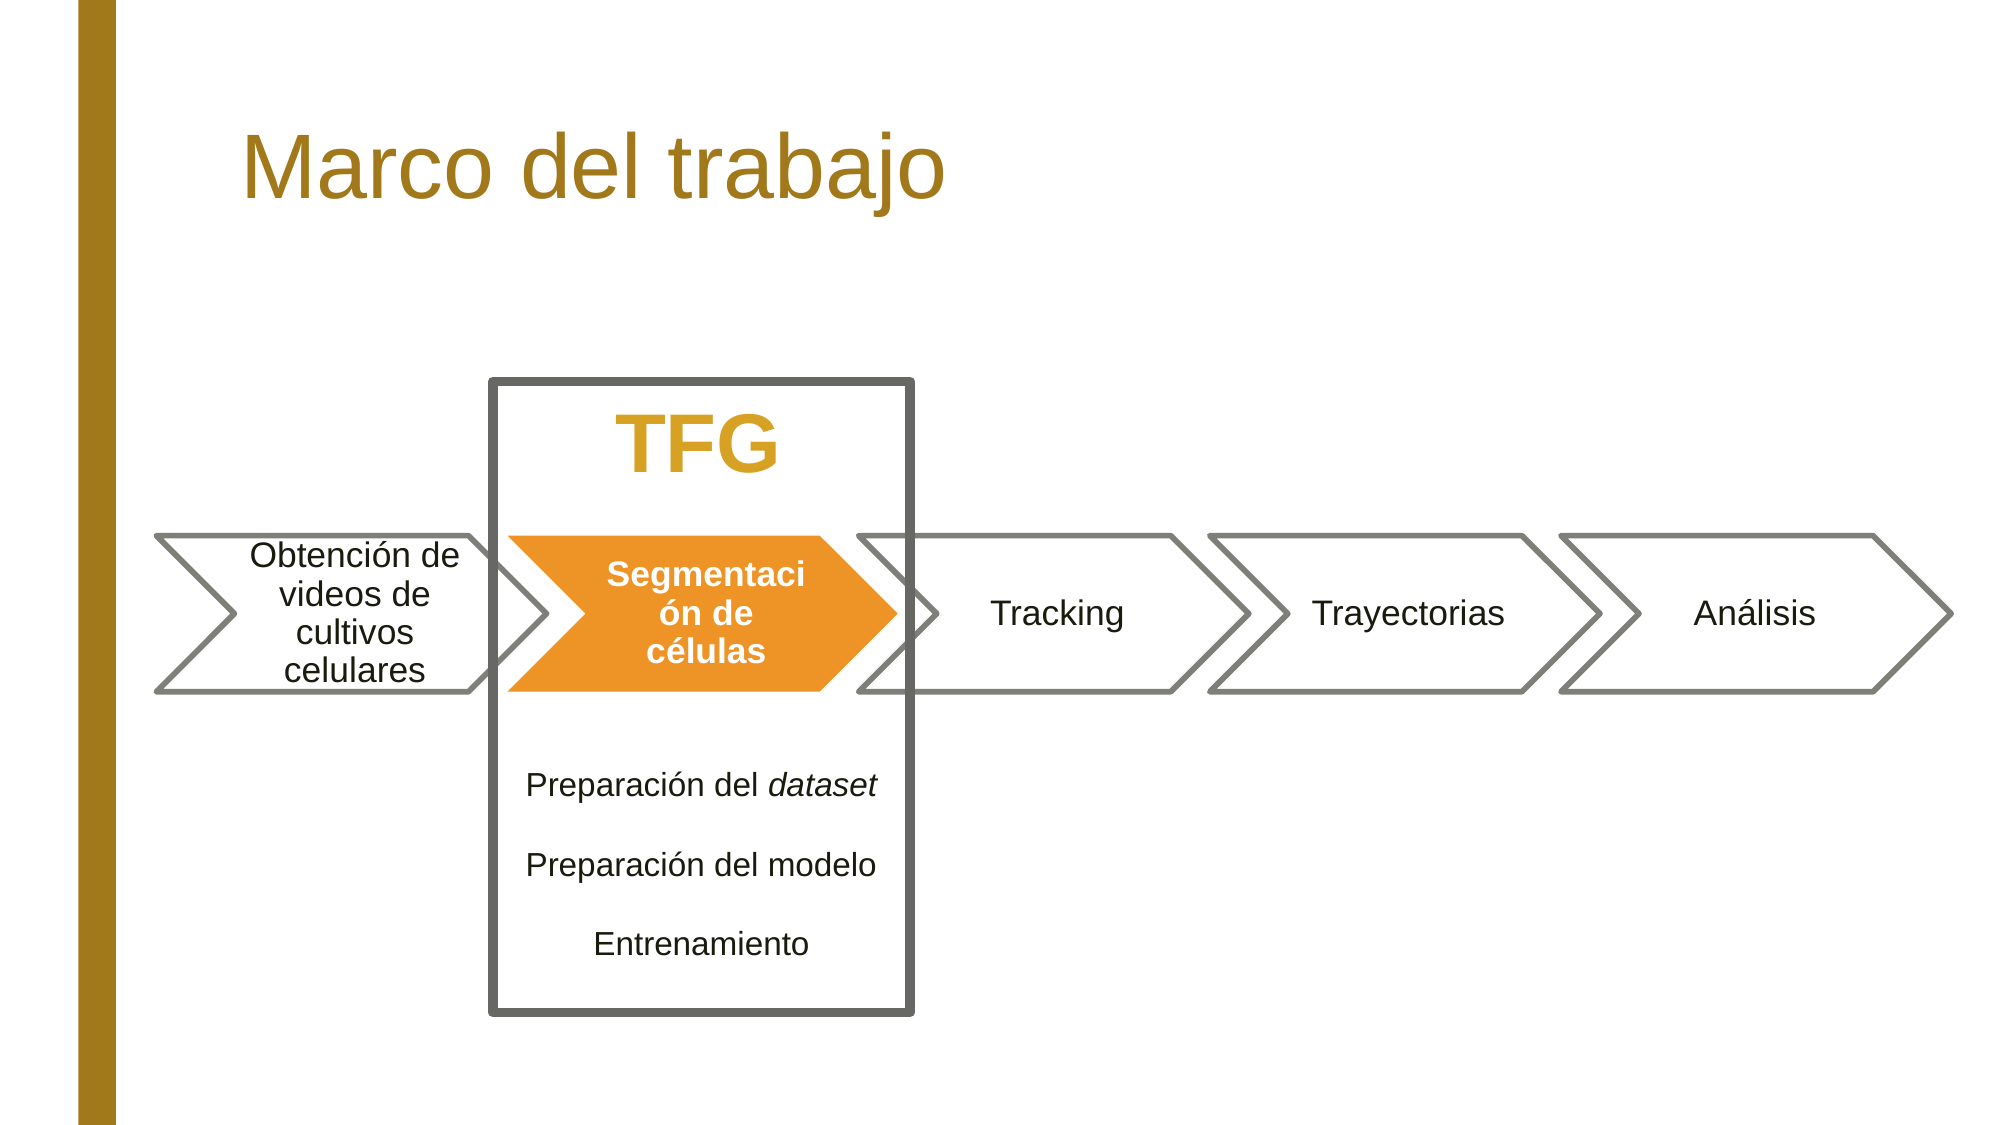

# Marco del trabajo
Obtención de videos de cultivos celulares
Segmentación de células
Tracking
Trayectorias
Análisis

TFG
Preparación del dataset

Preparación del modelo

Entrenamiento